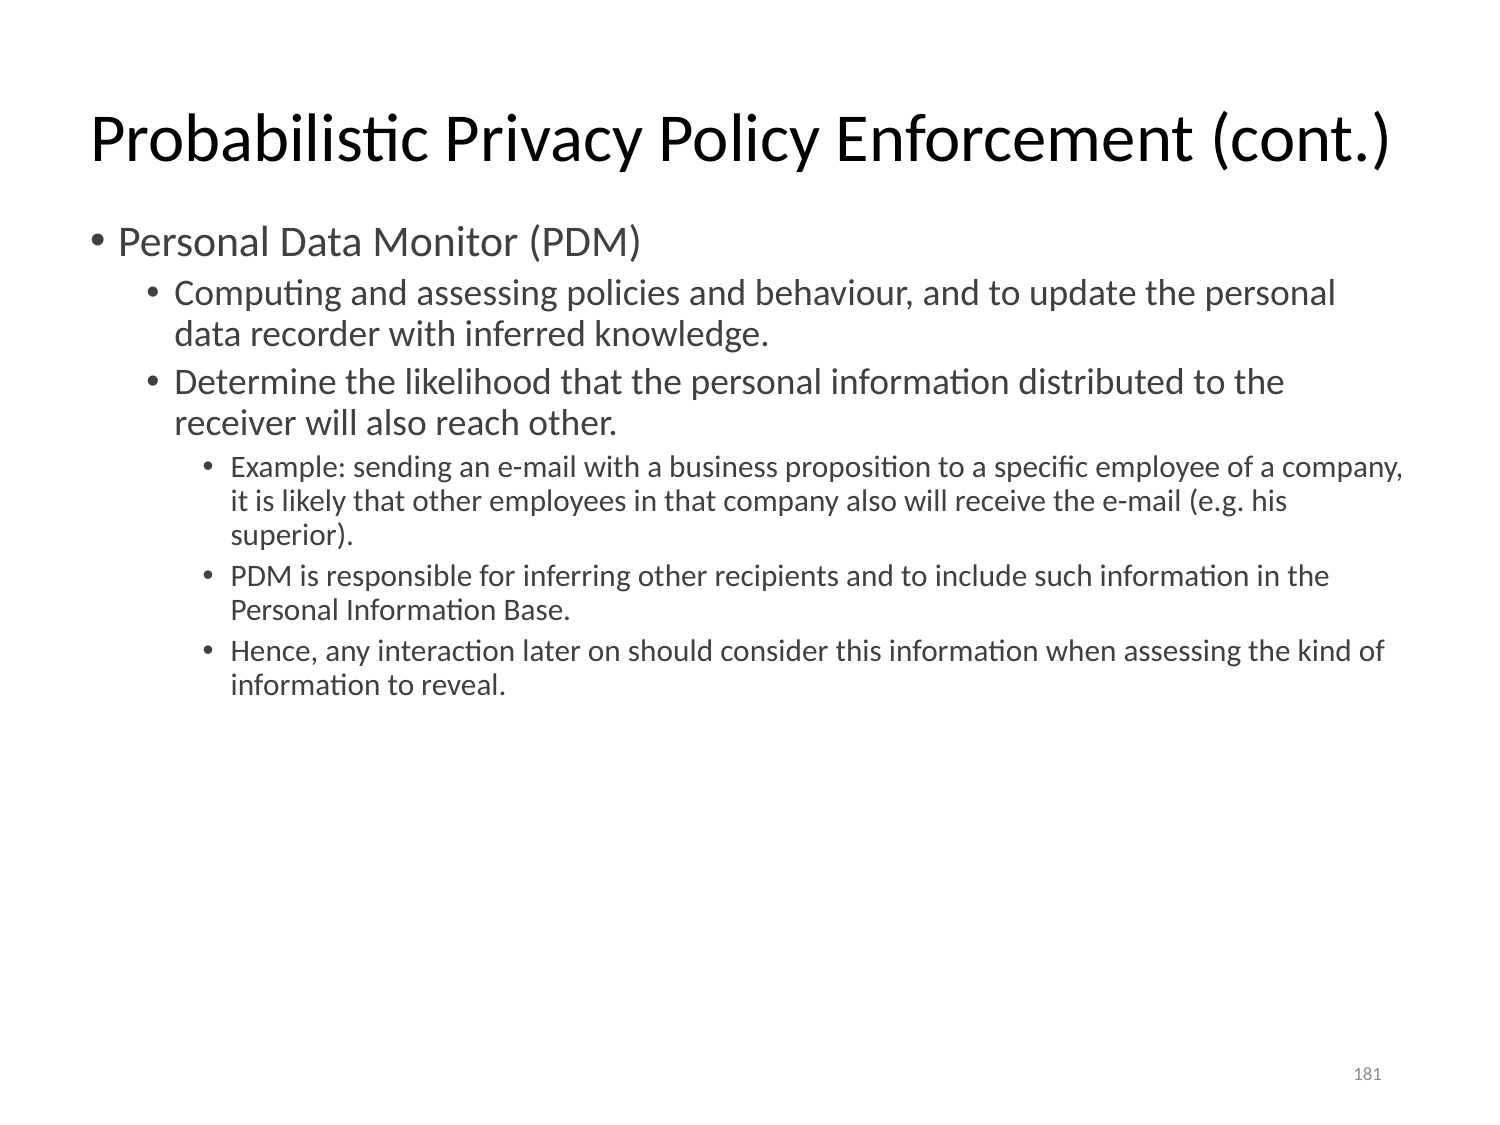

# Probabilistic Privacy Policy Enforcement (cont.)
Personal Data Monitor (PDM)
Computing and assessing policies and behaviour, and to update the personal data recorder with inferred knowledge.
Determine the likelihood that the personal information distributed to the receiver will also reach other.
Example: sending an e-mail with a business proposition to a specific employee of a company, it is likely that other employees in that company also will receive the e-mail (e.g. his superior).
PDM is responsible for inferring other recipients and to include such information in the Personal Information Base.
Hence, any interaction later on should consider this information when assessing the kind of information to reveal.
181